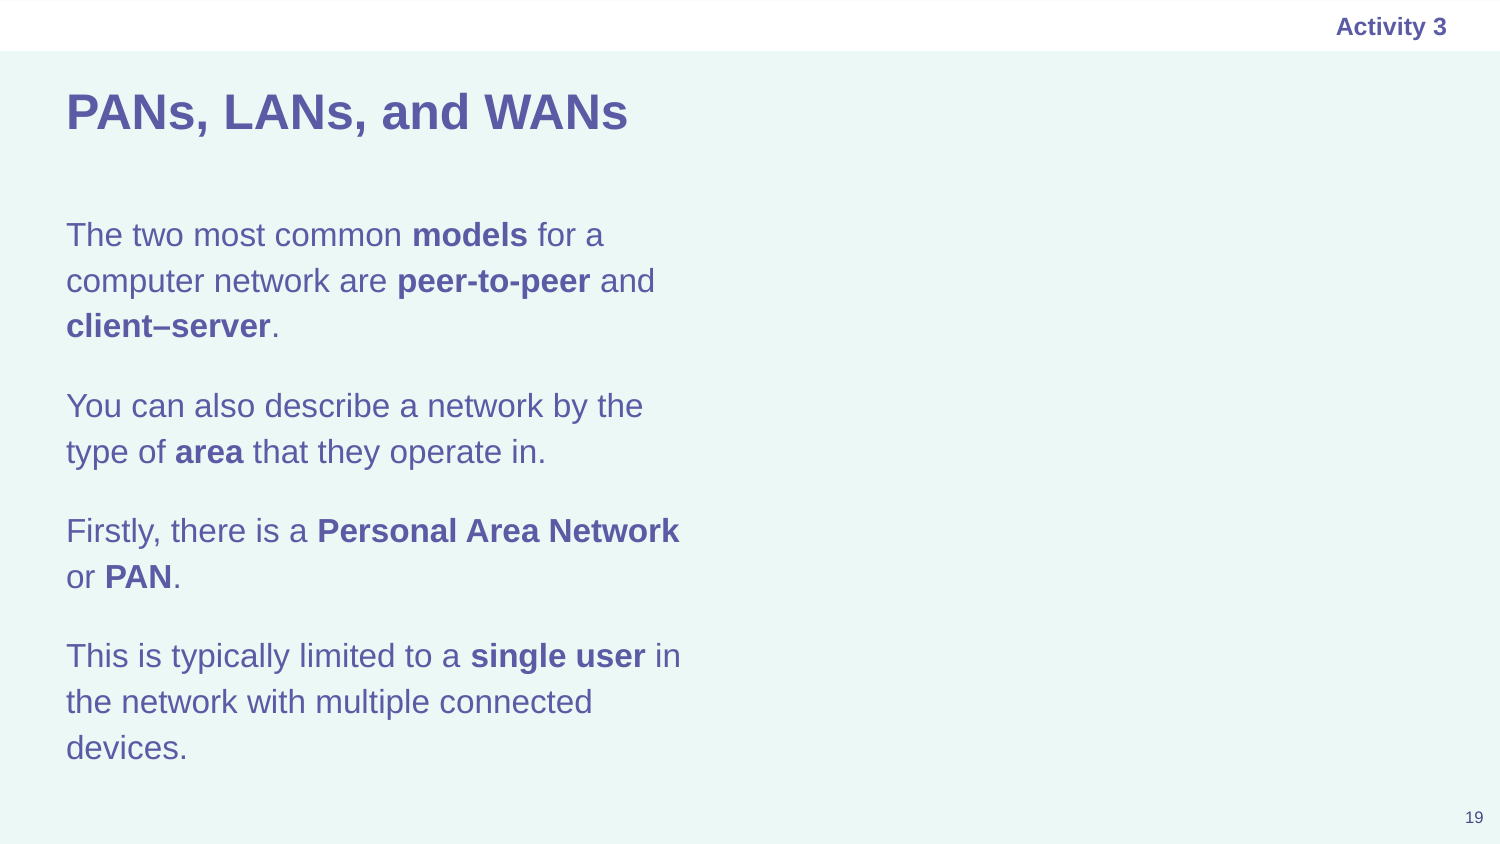

Activity 3
# PANs, LANs, and WANs
The two most common models for a computer network are peer-to-peer and client–server.
You can also describe a network by the type of area that they operate in.
Firstly, there is a Personal Area Network or PAN.
This is typically limited to a single user in the network with multiple connected devices.
19